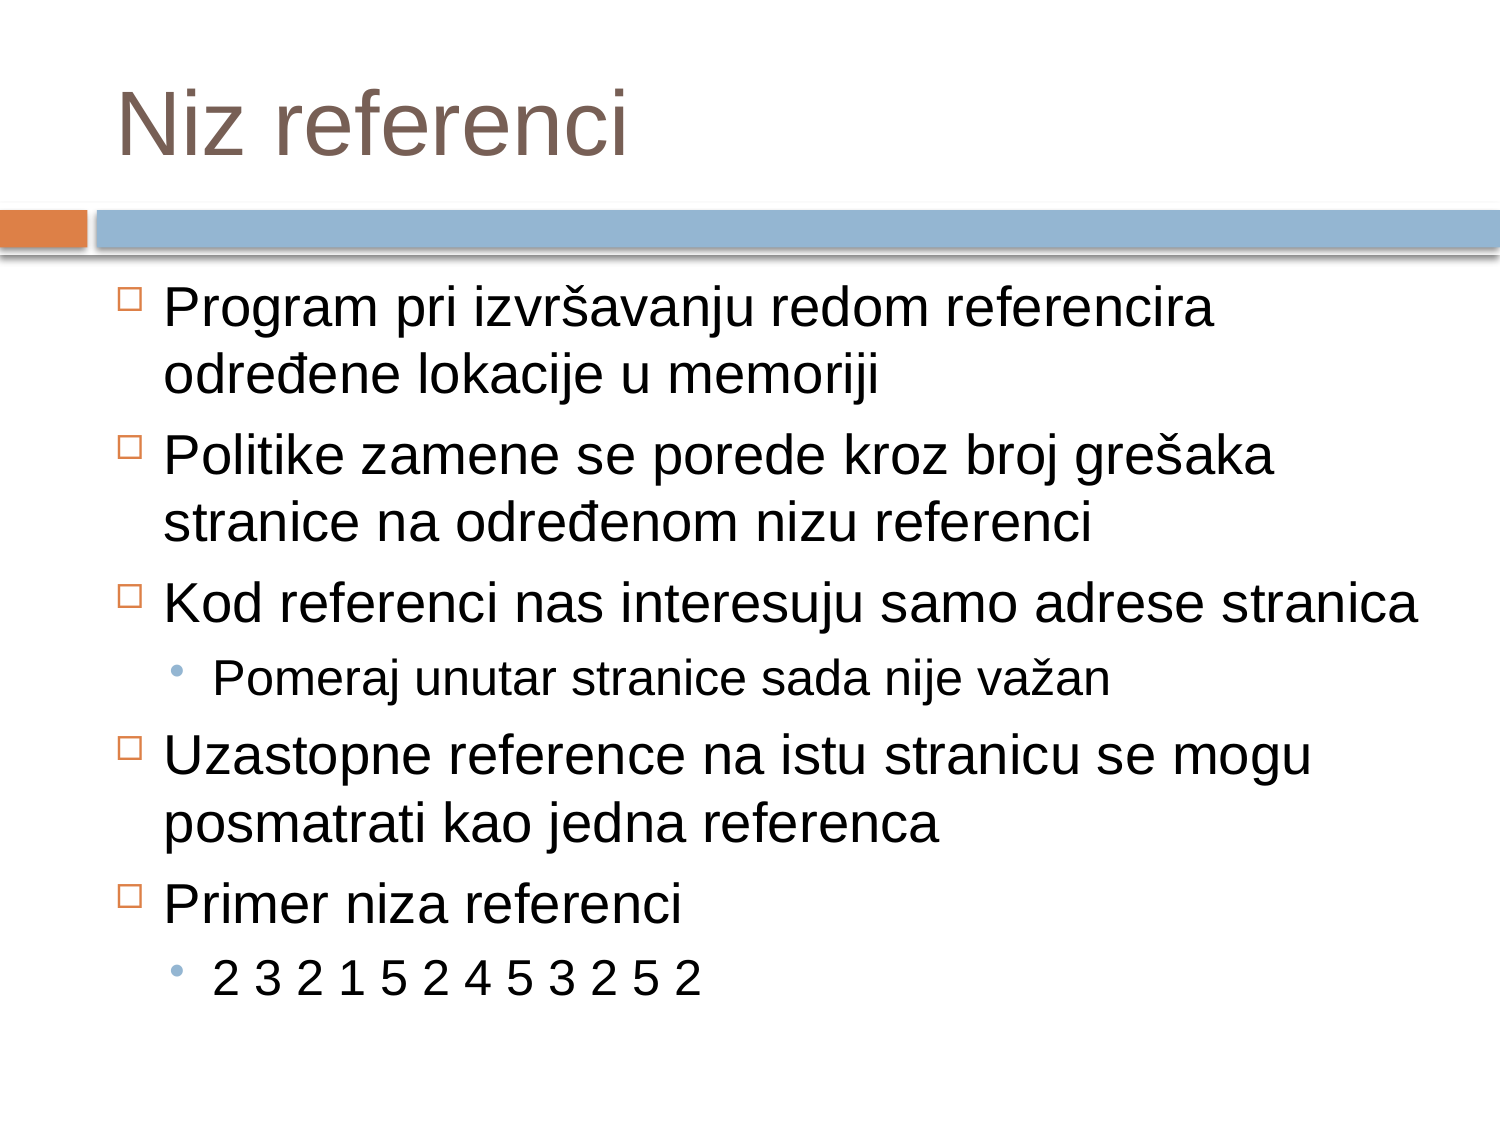

# Niz referenci
Program pri izvršavanju redom referencira određene lokacije u memoriji
Politike zamene se porede kroz broj grešaka stranice na određenom nizu referenci
Kod referenci nas interesuju samo adrese stranica
Pomeraj unutar stranice sada nije važan
Uzastopne reference na istu stranicu se mogu posmatrati kao jedna referenca
Primer niza referenci
2 3 2 1 5 2 4 5 3 2 5 2